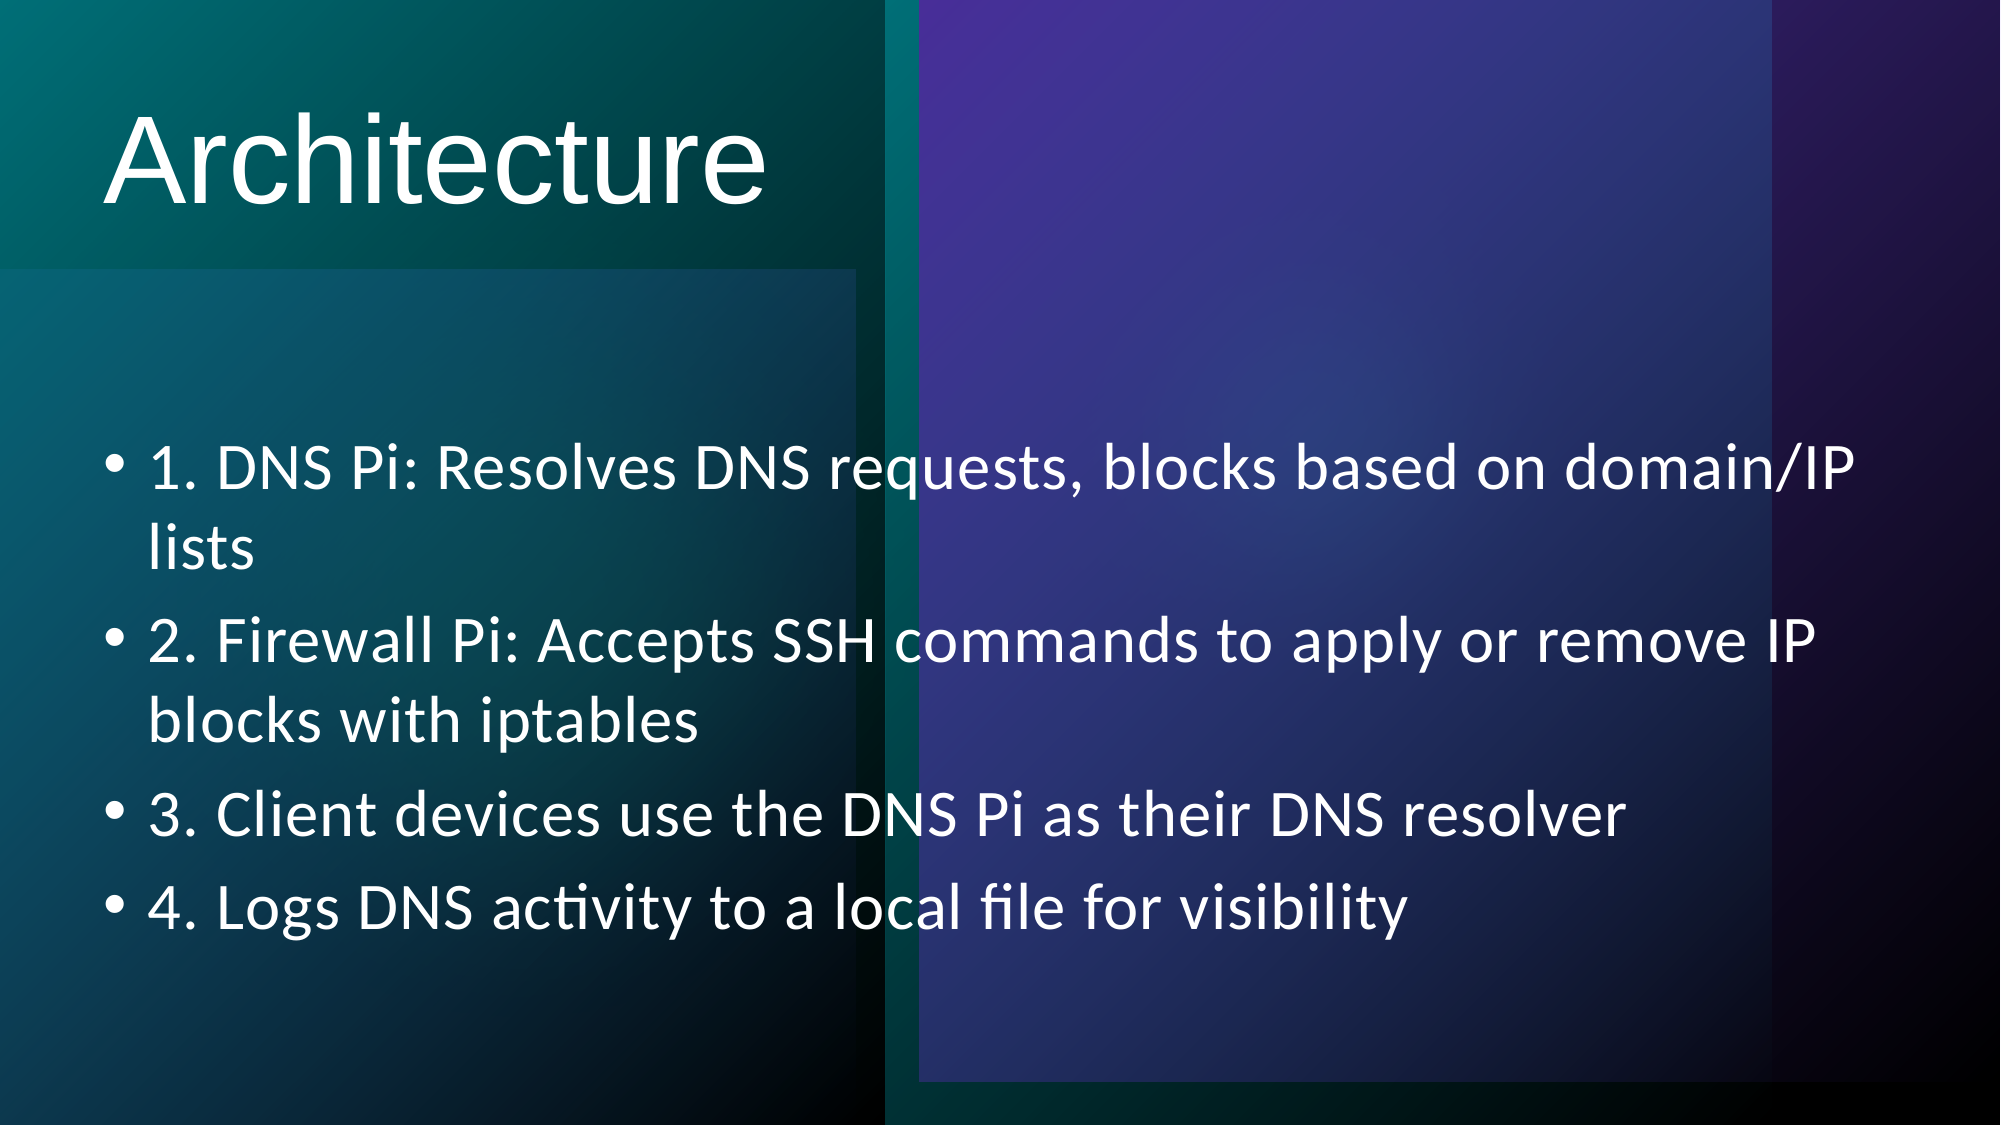

# Architecture
1. DNS Pi: Resolves DNS requests, blocks based on domain/IP lists
2. Firewall Pi: Accepts SSH commands to apply or remove IP blocks with iptables
3. Client devices use the DNS Pi as their DNS resolver
4. Logs DNS activity to a local file for visibility